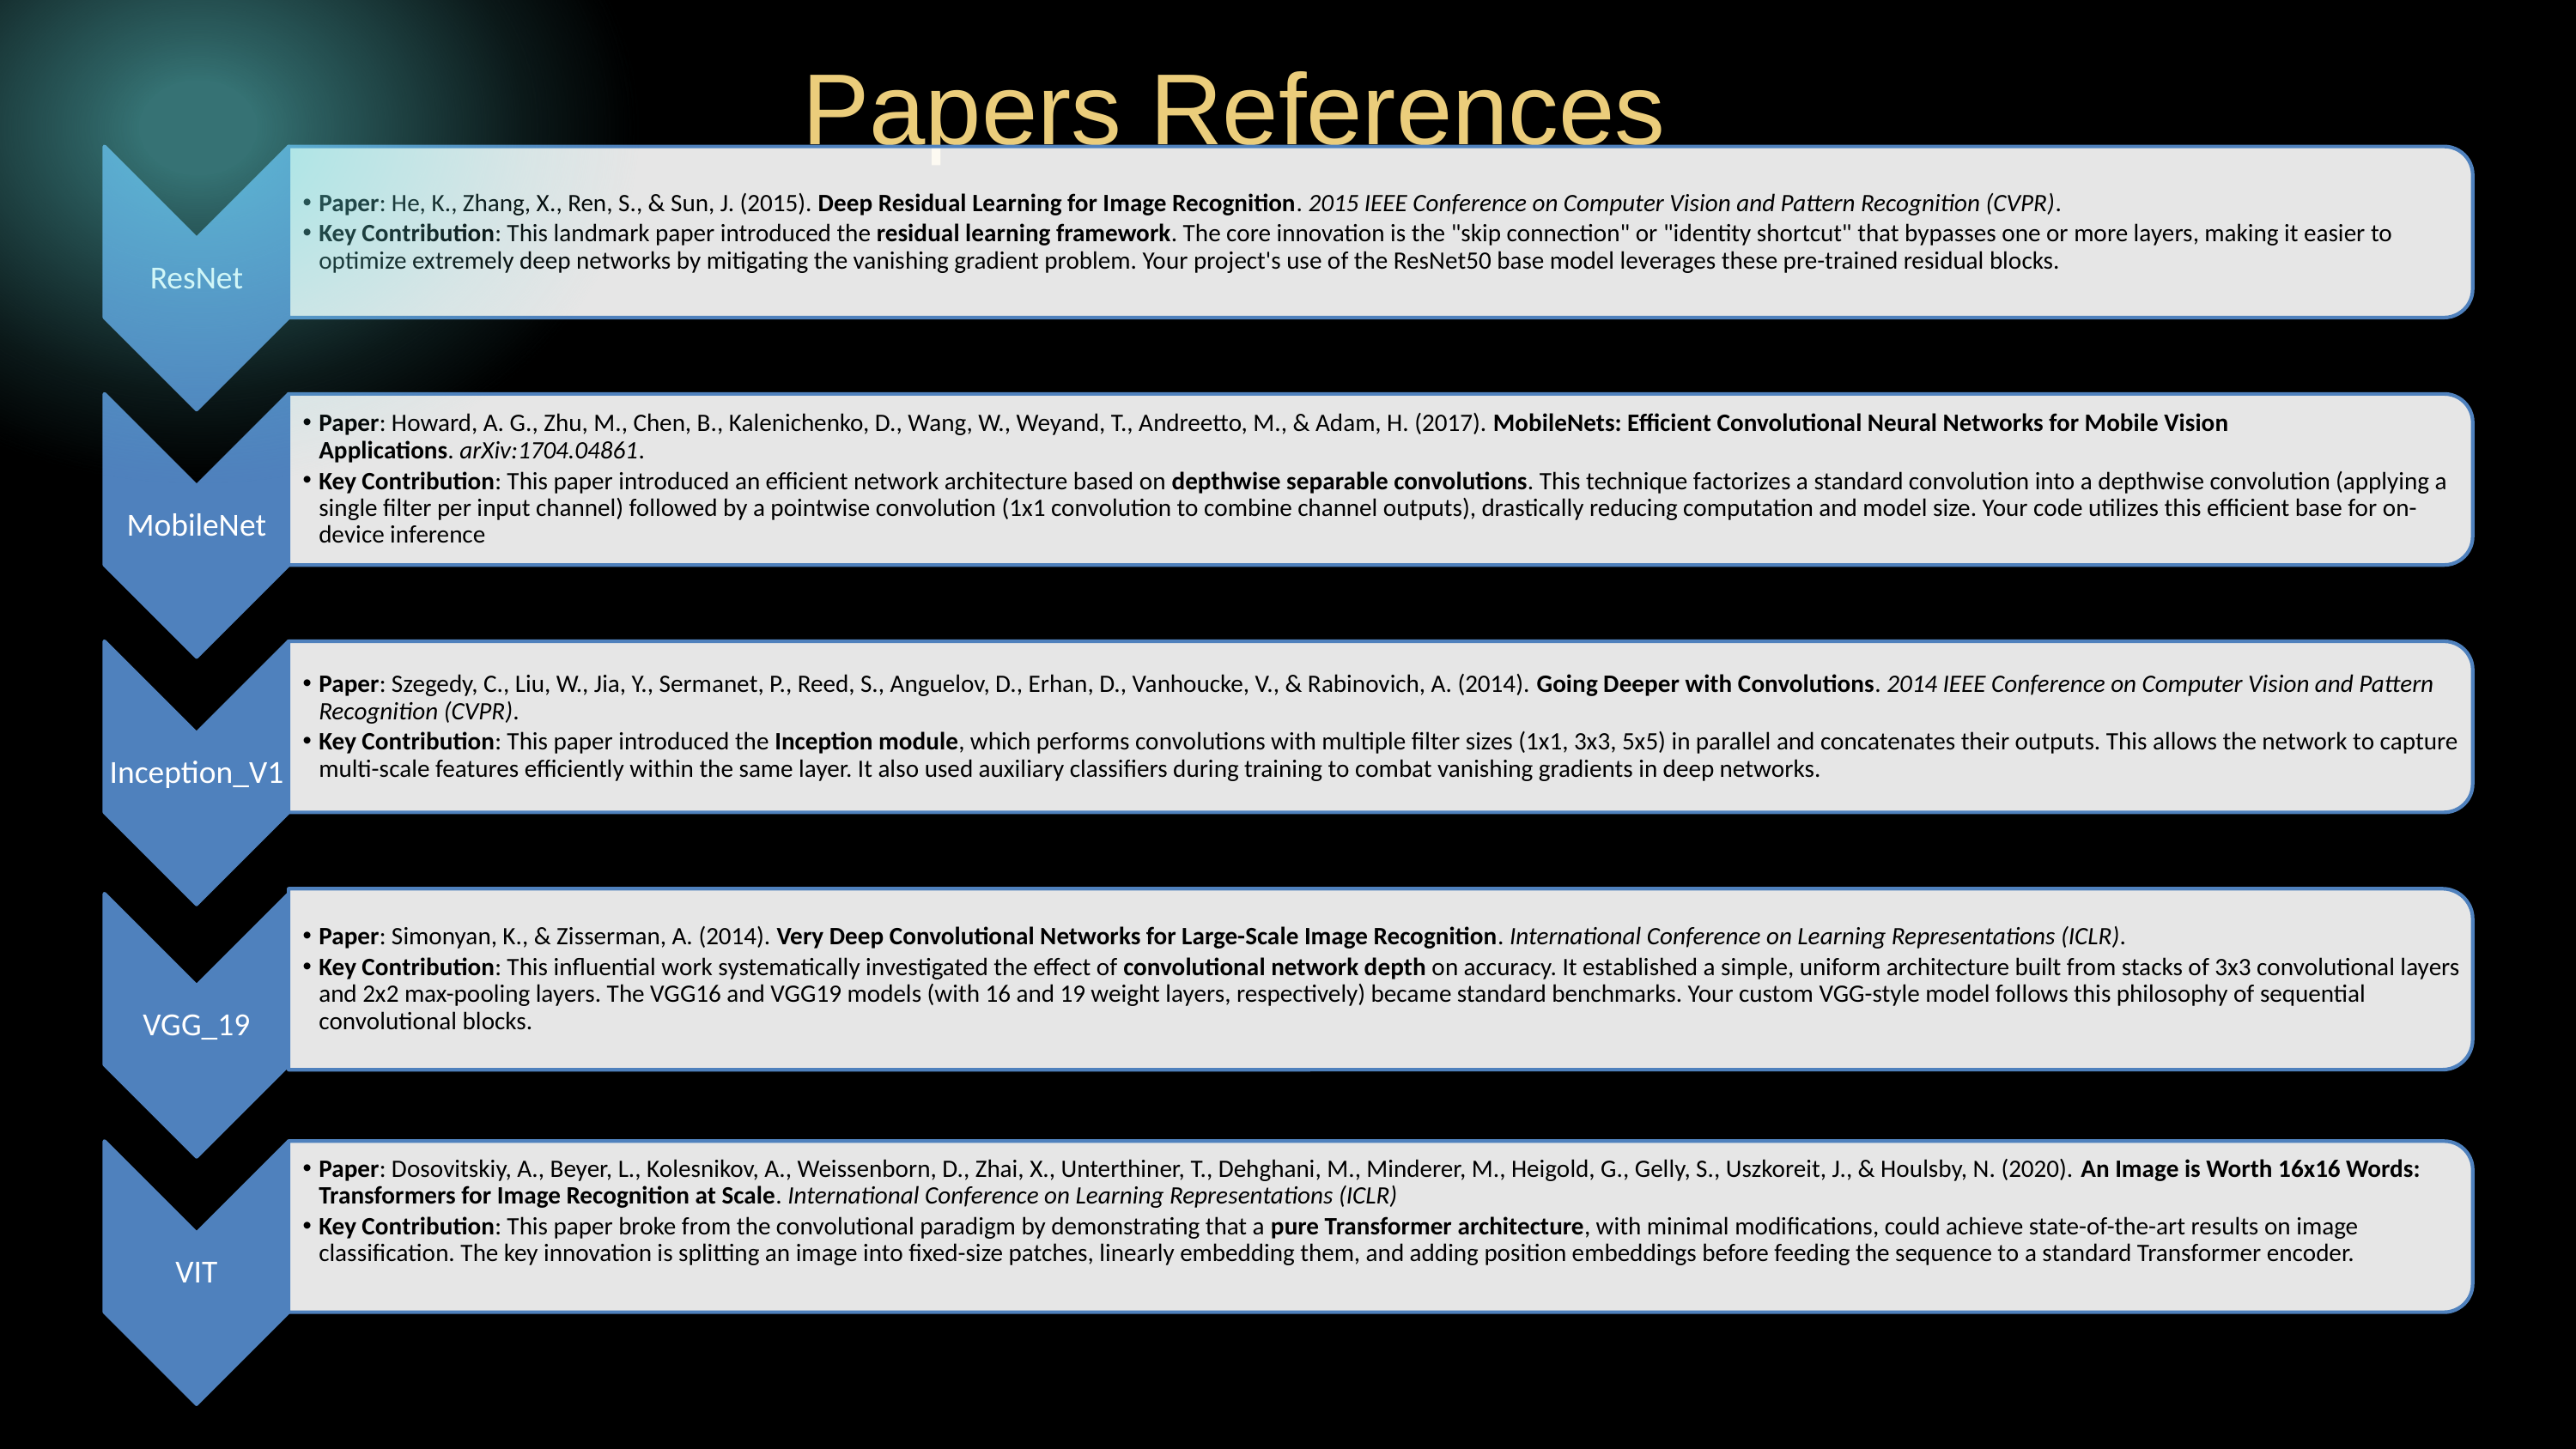

Papers References
ResNet
Paper: He, K., Zhang, X., Ren, S., & Sun, J. (2015). Deep Residual Learning for Image Recognition. 2015 IEEE Conference on Computer Vision and Pattern Recognition (CVPR).
Key Contribution: This landmark paper introduced the residual learning framework. The core innovation is the "skip connection" or "identity shortcut" that bypasses one or more layers, making it easier to optimize extremely deep networks by mitigating the vanishing gradient problem. Your project's use of the ResNet50 base model leverages these pre-trained residual blocks.
MobileNet
Paper: Howard, A. G., Zhu, M., Chen, B., Kalenichenko, D., Wang, W., Weyand, T., Andreetto, M., & Adam, H. (2017). MobileNets: Efficient Convolutional Neural Networks for Mobile Vision Applications. arXiv:1704.04861.
Key Contribution: This paper introduced an efficient network architecture based on depthwise separable convolutions. This technique factorizes a standard convolution into a depthwise convolution (applying a single filter per input channel) followed by a pointwise convolution (1x1 convolution to combine channel outputs), drastically reducing computation and model size. Your code utilizes this efficient base for on-device inference
Inception_V1
Paper: Szegedy, C., Liu, W., Jia, Y., Sermanet, P., Reed, S., Anguelov, D., Erhan, D., Vanhoucke, V., & Rabinovich, A. (2014). Going Deeper with Convolutions. 2014 IEEE Conference on Computer Vision and Pattern Recognition (CVPR).
Key Contribution: This paper introduced the Inception module, which performs convolutions with multiple filter sizes (1x1, 3x3, 5x5) in parallel and concatenates their outputs. This allows the network to capture multi-scale features efficiently within the same layer. It also used auxiliary classifiers during training to combat vanishing gradients in deep networks.
VGG_19
Paper: Simonyan, K., & Zisserman, A. (2014). Very Deep Convolutional Networks for Large-Scale Image Recognition. International Conference on Learning Representations (ICLR).
Key Contribution: This influential work systematically investigated the effect of convolutional network depth on accuracy. It established a simple, uniform architecture built from stacks of 3x3 convolutional layers and 2x2 max-pooling layers. The VGG16 and VGG19 models (with 16 and 19 weight layers, respectively) became standard benchmarks. Your custom VGG-style model follows this philosophy of sequential convolutional blocks.
VIT
Paper: Dosovitskiy, A., Beyer, L., Kolesnikov, A., Weissenborn, D., Zhai, X., Unterthiner, T., Dehghani, M., Minderer, M., Heigold, G., Gelly, S., Uszkoreit, J., & Houlsby, N. (2020). An Image is Worth 16x16 Words: Transformers for Image Recognition at Scale. International Conference on Learning Representations (ICLR)
Key Contribution: This paper broke from the convolutional paradigm by demonstrating that a pure Transformer architecture, with minimal modifications, could achieve state-of-the-art results on image classification. The key innovation is splitting an image into fixed-size patches, linearly embedding them, and adding position embeddings before feeding the sequence to a standard Transformer encoder.

www.reallgreatsite.com